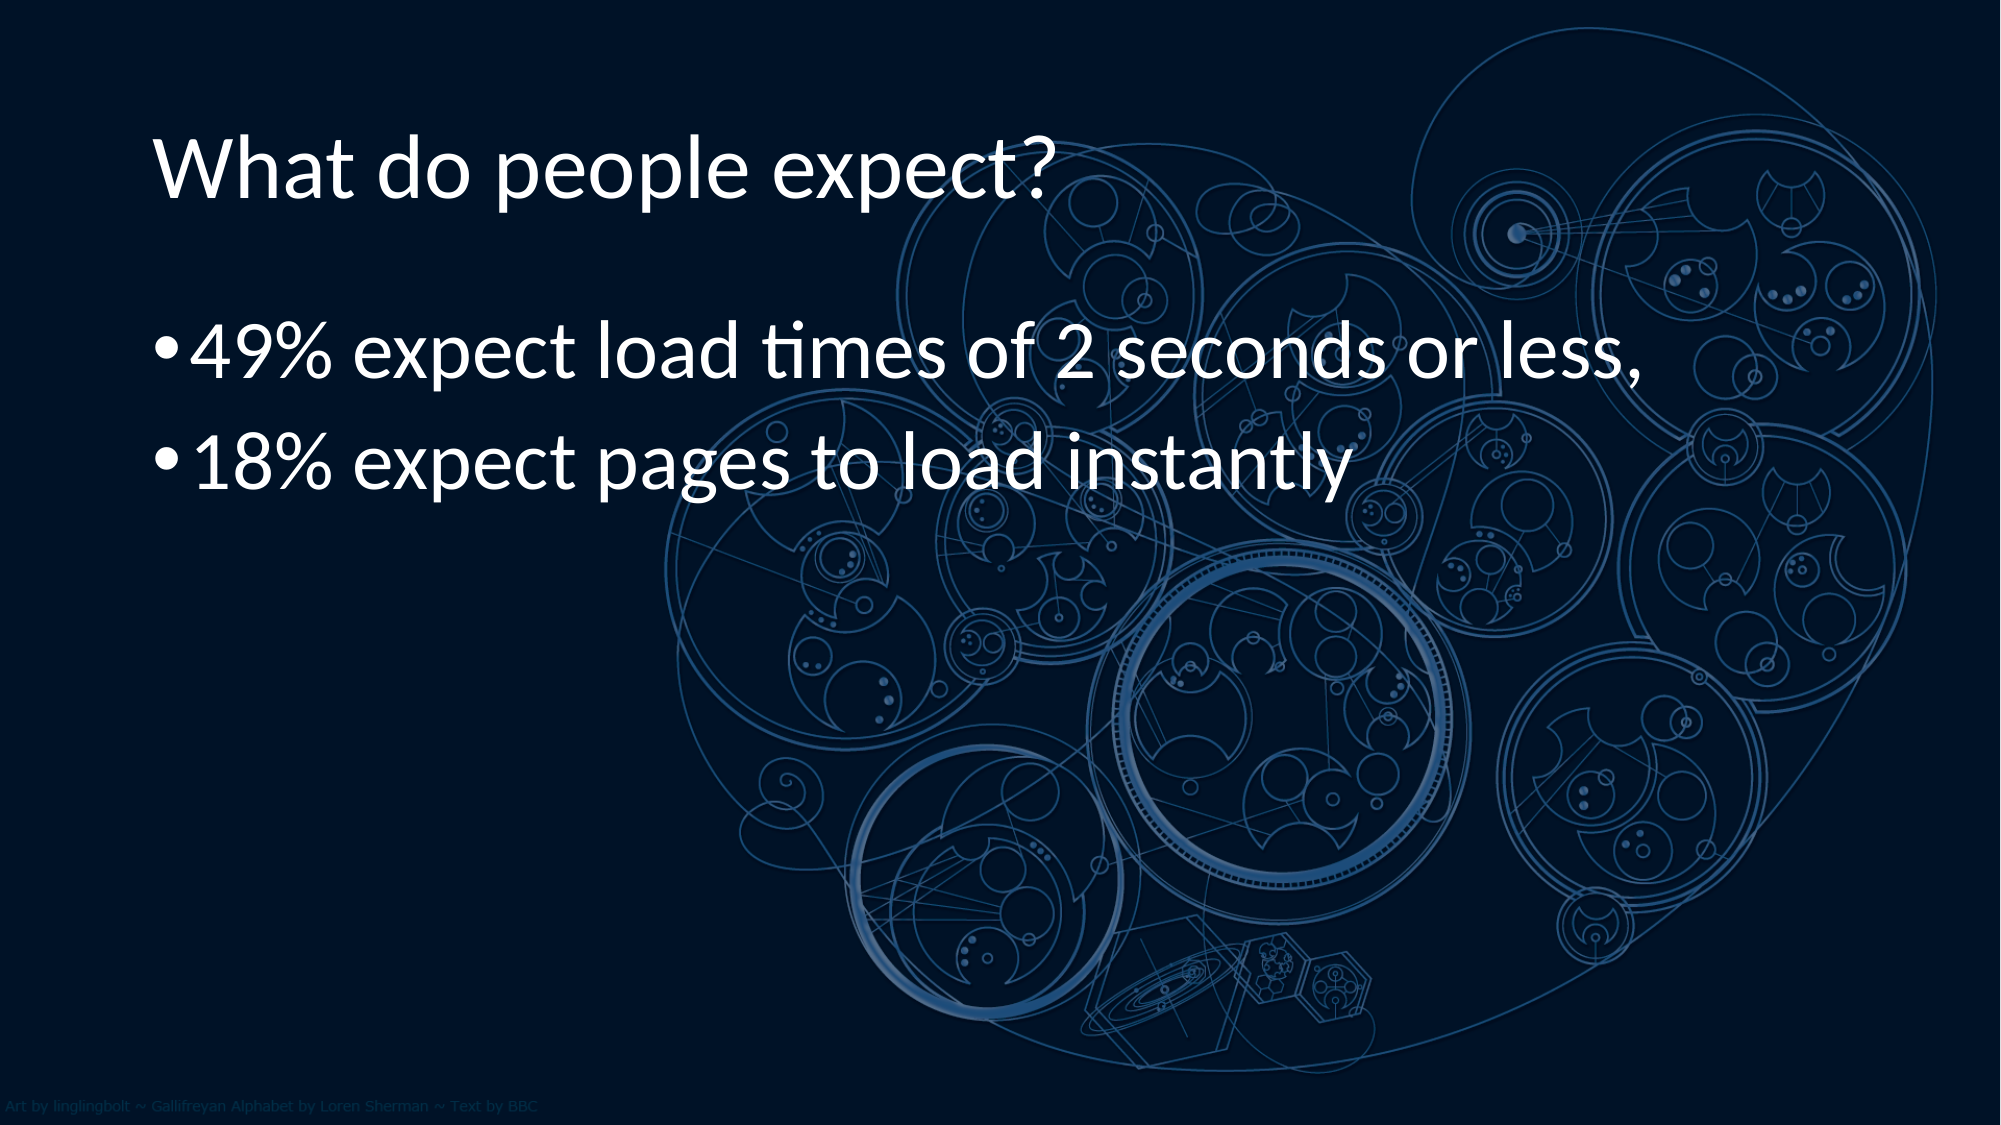

# What do people expect?
49% expect load times of 2 seconds or less,
18% expect pages to load instantly